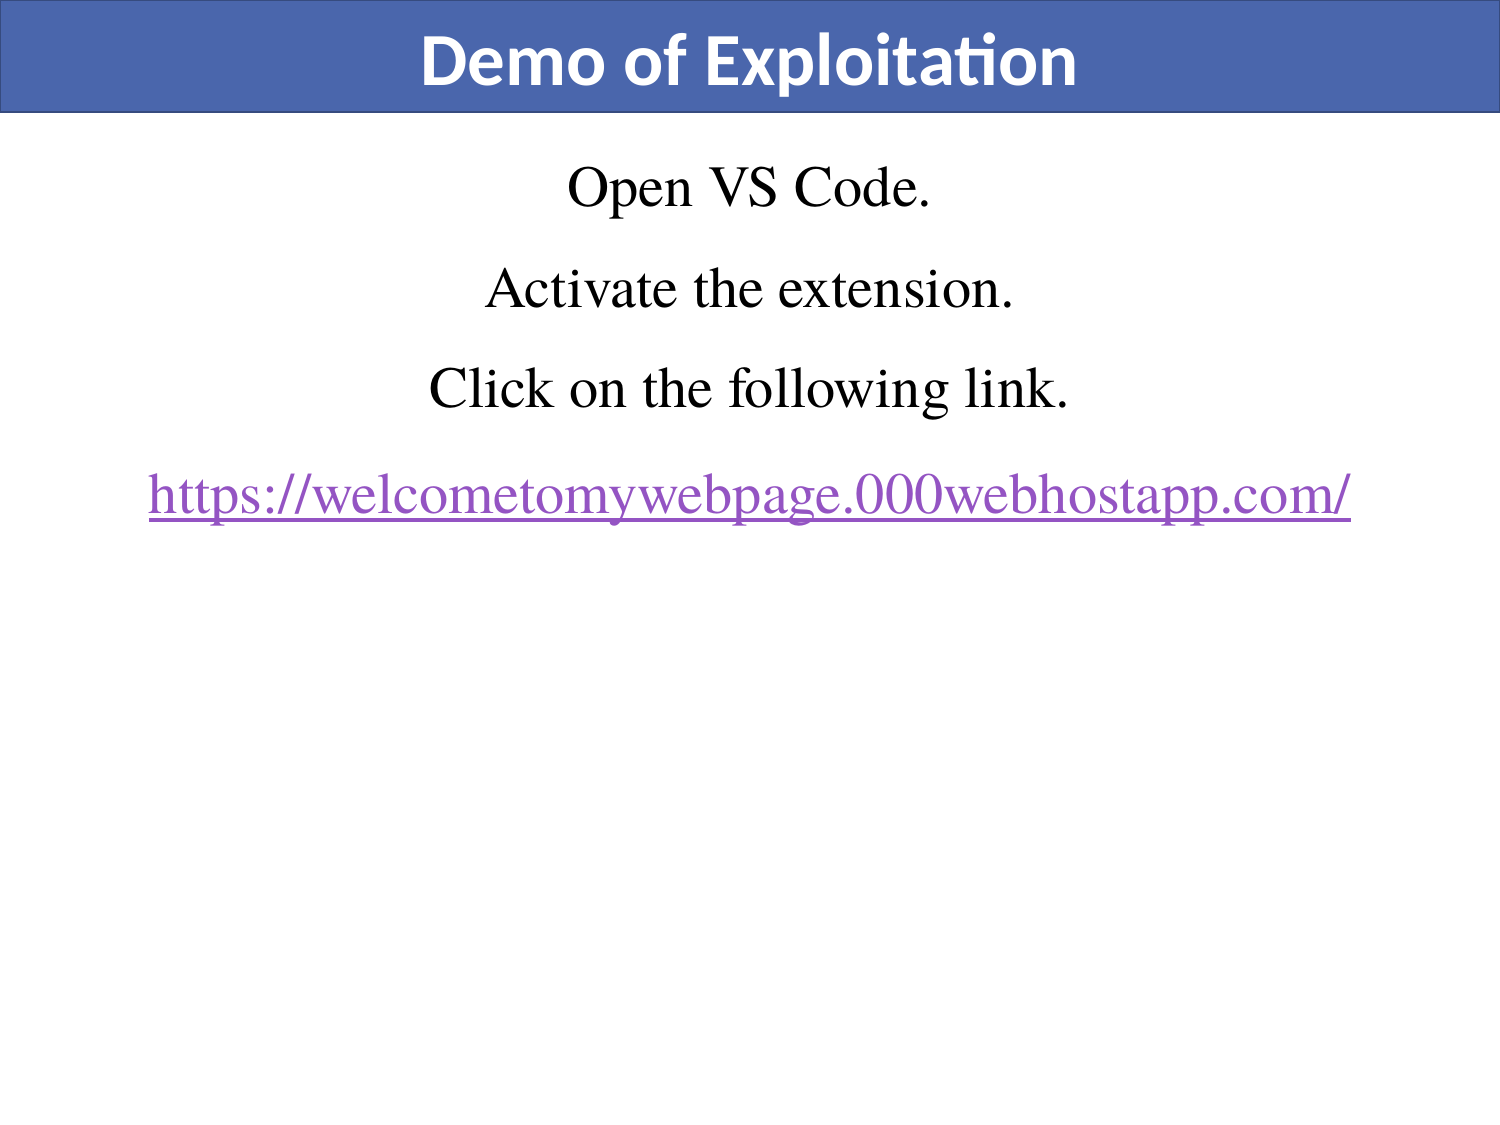

Demo of Exploitation
Open VS Code.
Activate the extension.
Click on the following link.
https://welcometomywebpage.000webhostapp.com/